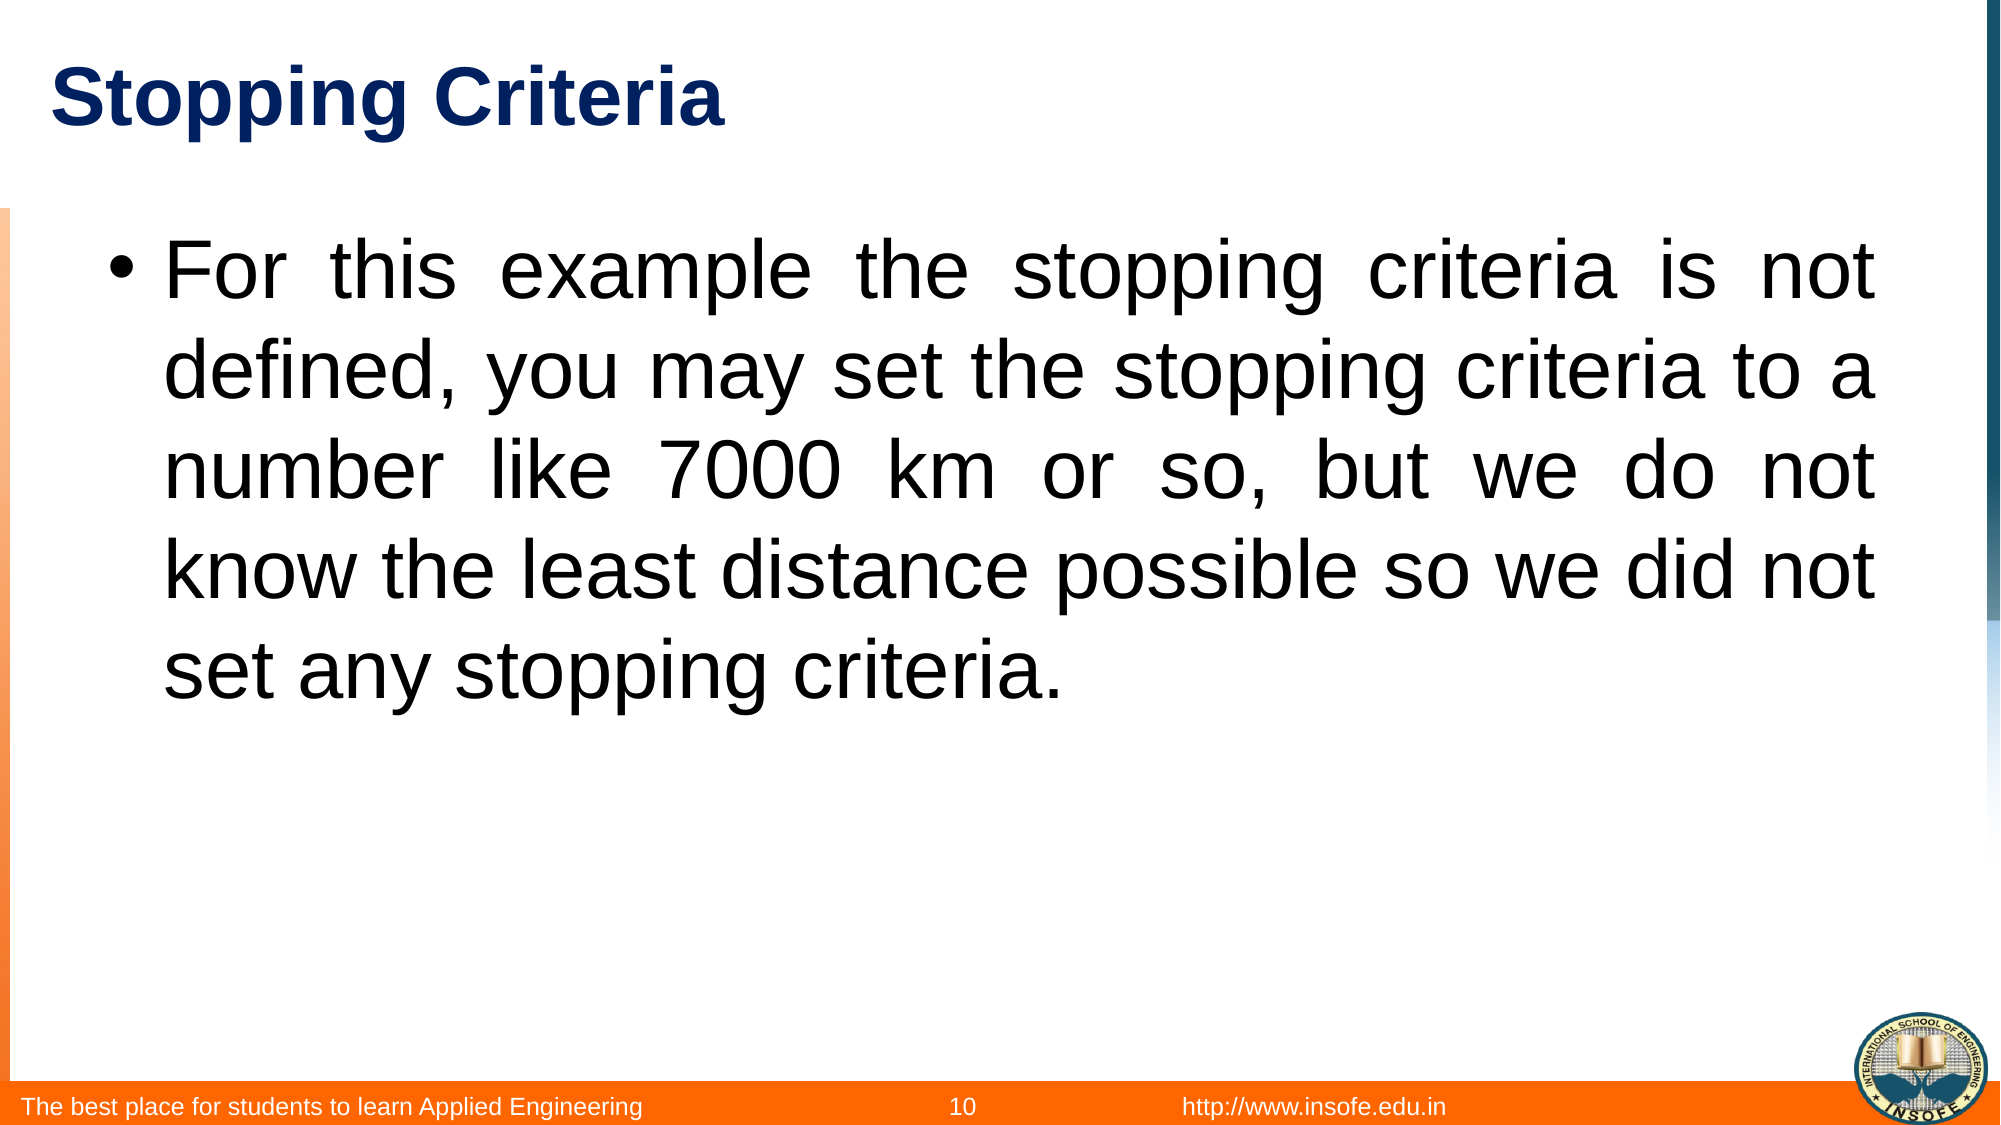

# Stopping Criteria
For this example the stopping criteria is not defined, you may set the stopping criteria to a number like 7000 km or so, but we do not know the least distance possible so we did not set any stopping criteria.